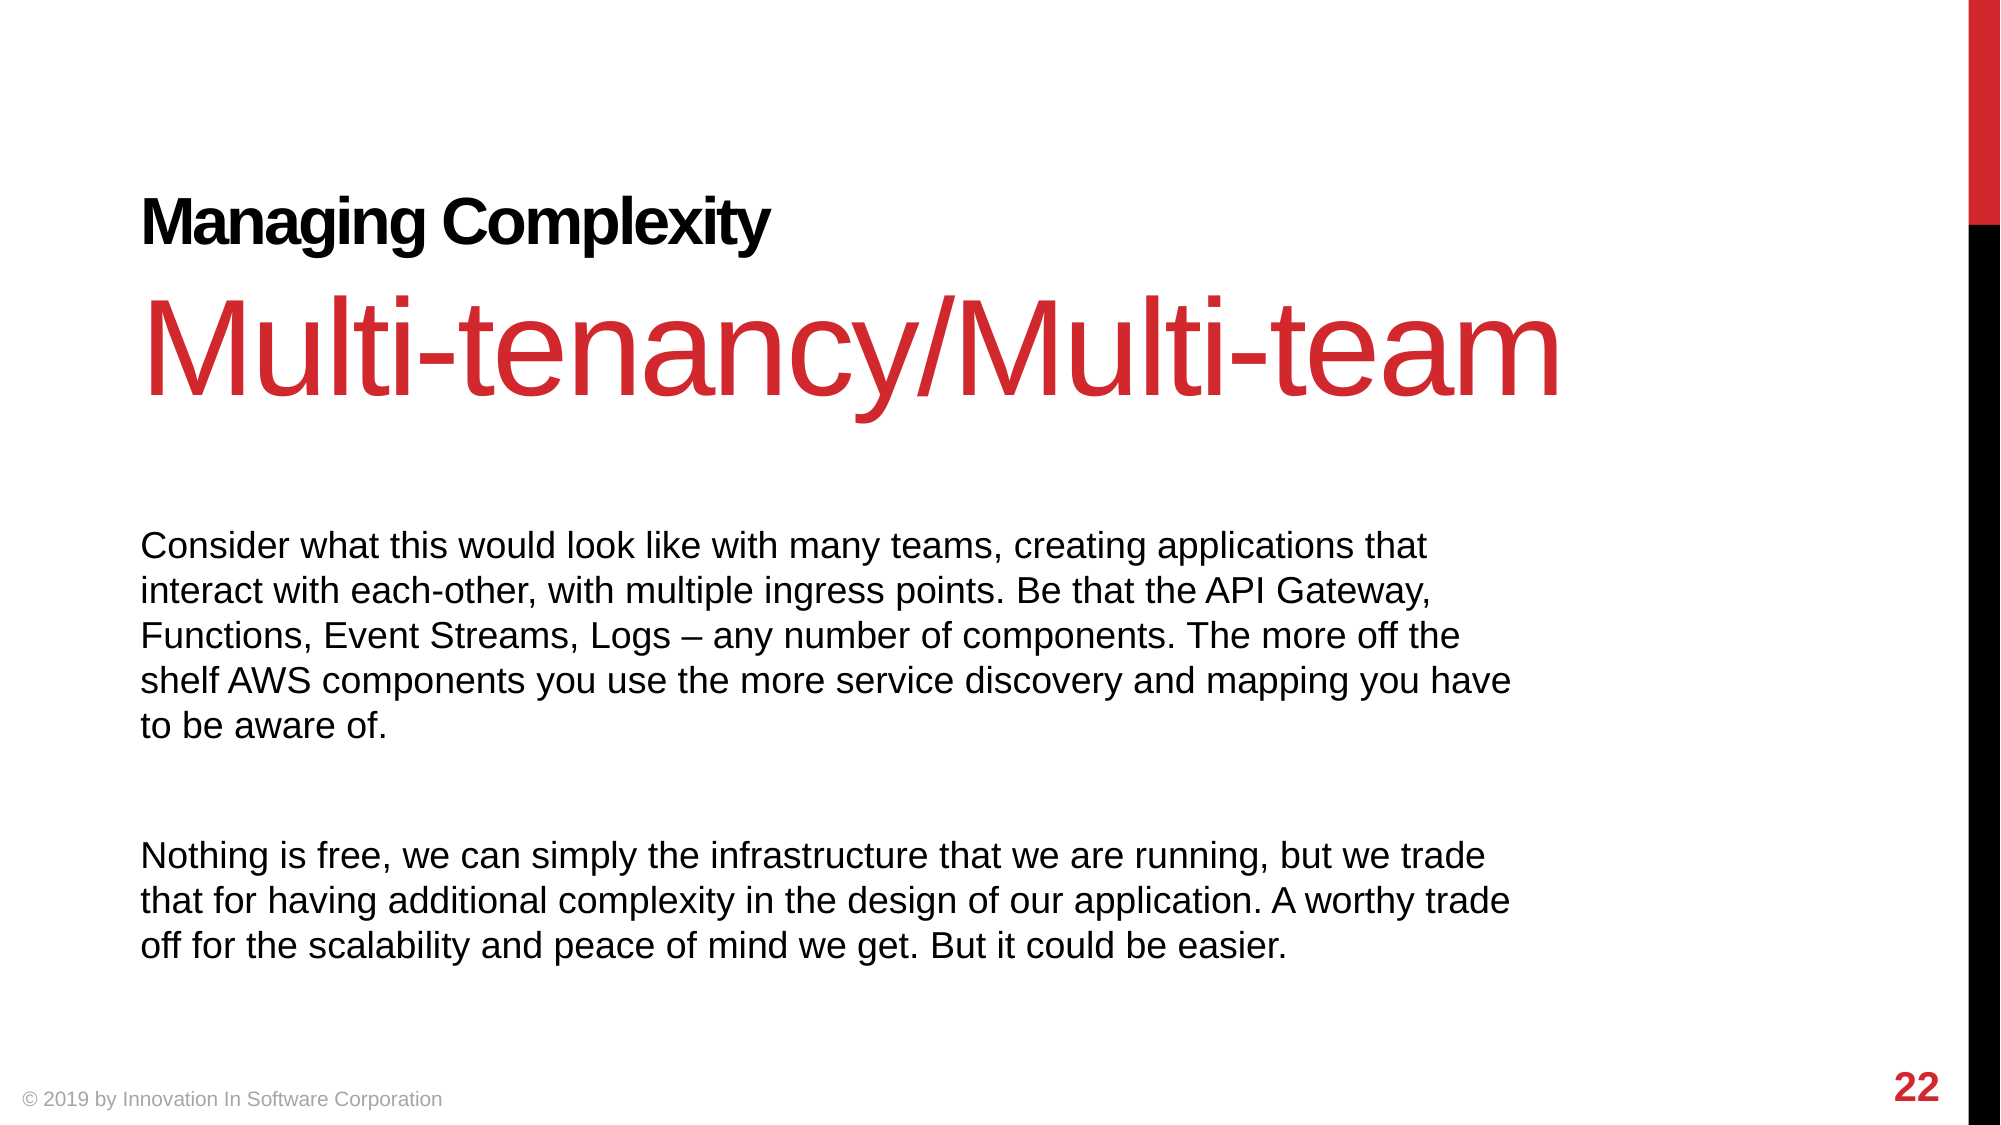

Managing Complexity
Multi-tenancy/Multi-team
Consider what this would look like with many teams, creating applications that interact with each-other, with multiple ingress points. Be that the API Gateway, Functions, Event Streams, Logs – any number of components. The more off the shelf AWS components you use the more service discovery and mapping you have to be aware of.

Nothing is free, we can simply the infrastructure that we are running, but we trade that for having additional complexity in the design of our application. A worthy trade off for the scalability and peace of mind we get. But it could be easier.

22
© 2019 by Innovation In Software Corporation